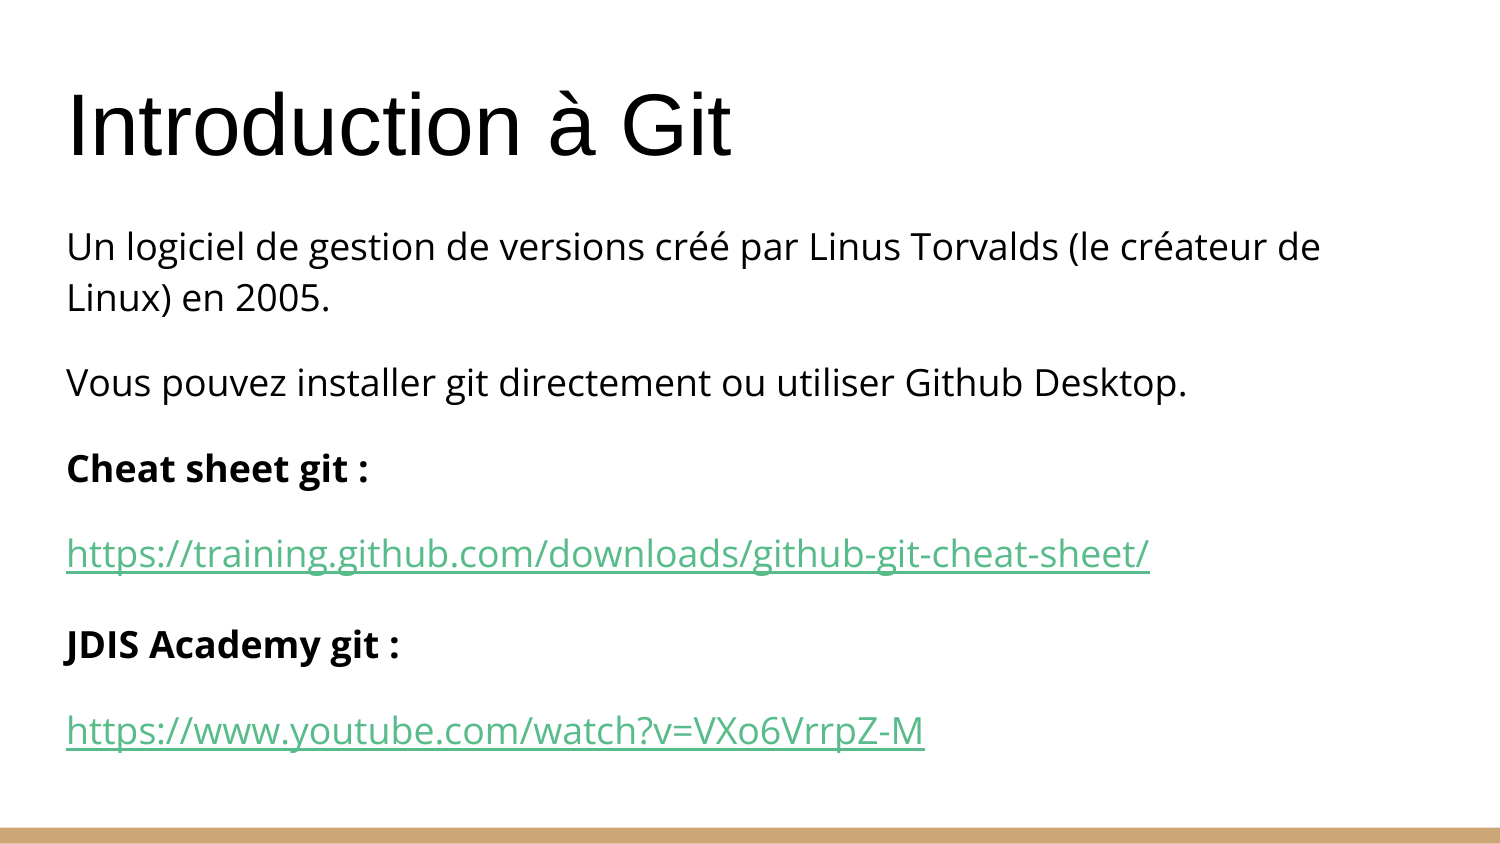

# Introduction à Git
Un logiciel de gestion de versions créé par Linus Torvalds (le créateur de Linux) en 2005.
Vous pouvez installer git directement ou utiliser Github Desktop.
Cheat sheet git :
https://training.github.com/downloads/github-git-cheat-sheet/
JDIS Academy git :
https://www.youtube.com/watch?v=VXo6VrrpZ-M